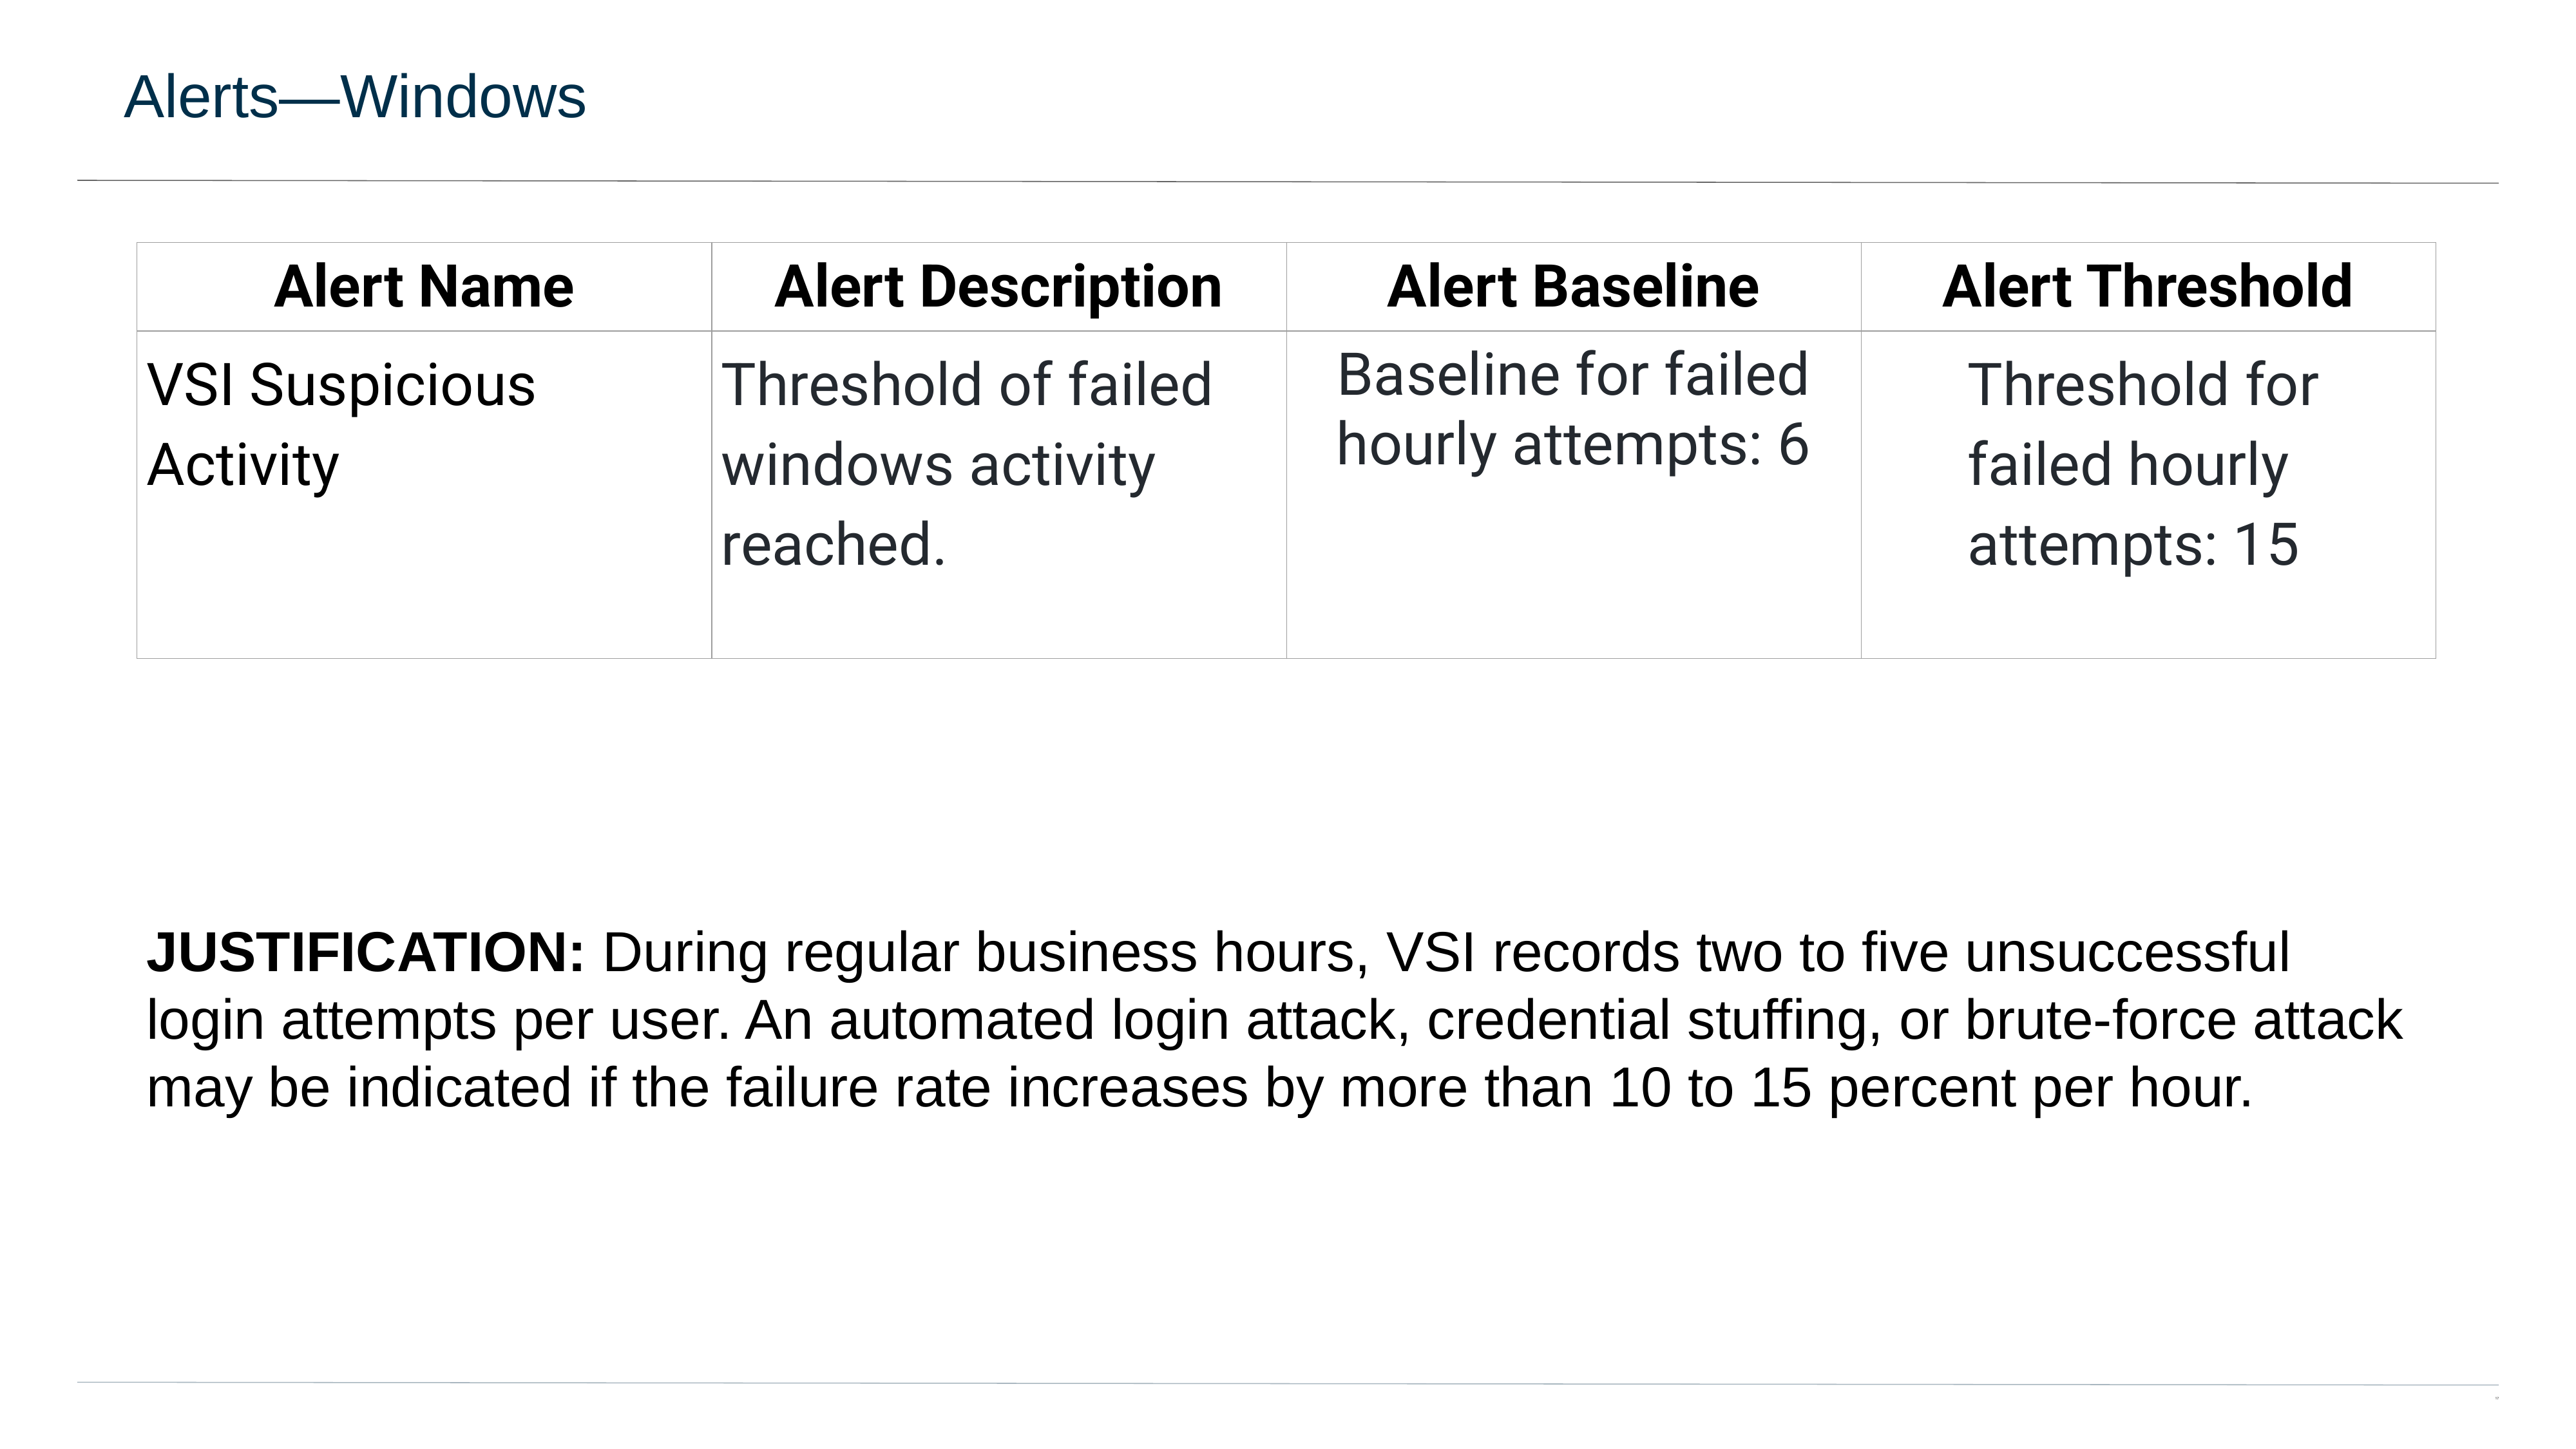

# Alerts—Windows

| Alert Name | Alert Description | Alert Baseline | Alert Threshold |
| --- | --- | --- | --- |
| VSI Suspicious Activity | Threshold of failed windows activity reached. | Baseline for failed hourly attempts: 6 | Threshold for failed hourly attempts: 15 |
JUSTIFICATION: During regular business hours, VSI records two to five unsuccessful login attempts per user. An automated login attack, credential stuffing, or brute-force attack may be indicated if the failure rate increases by more than 10 to 15 percent per hour.
17